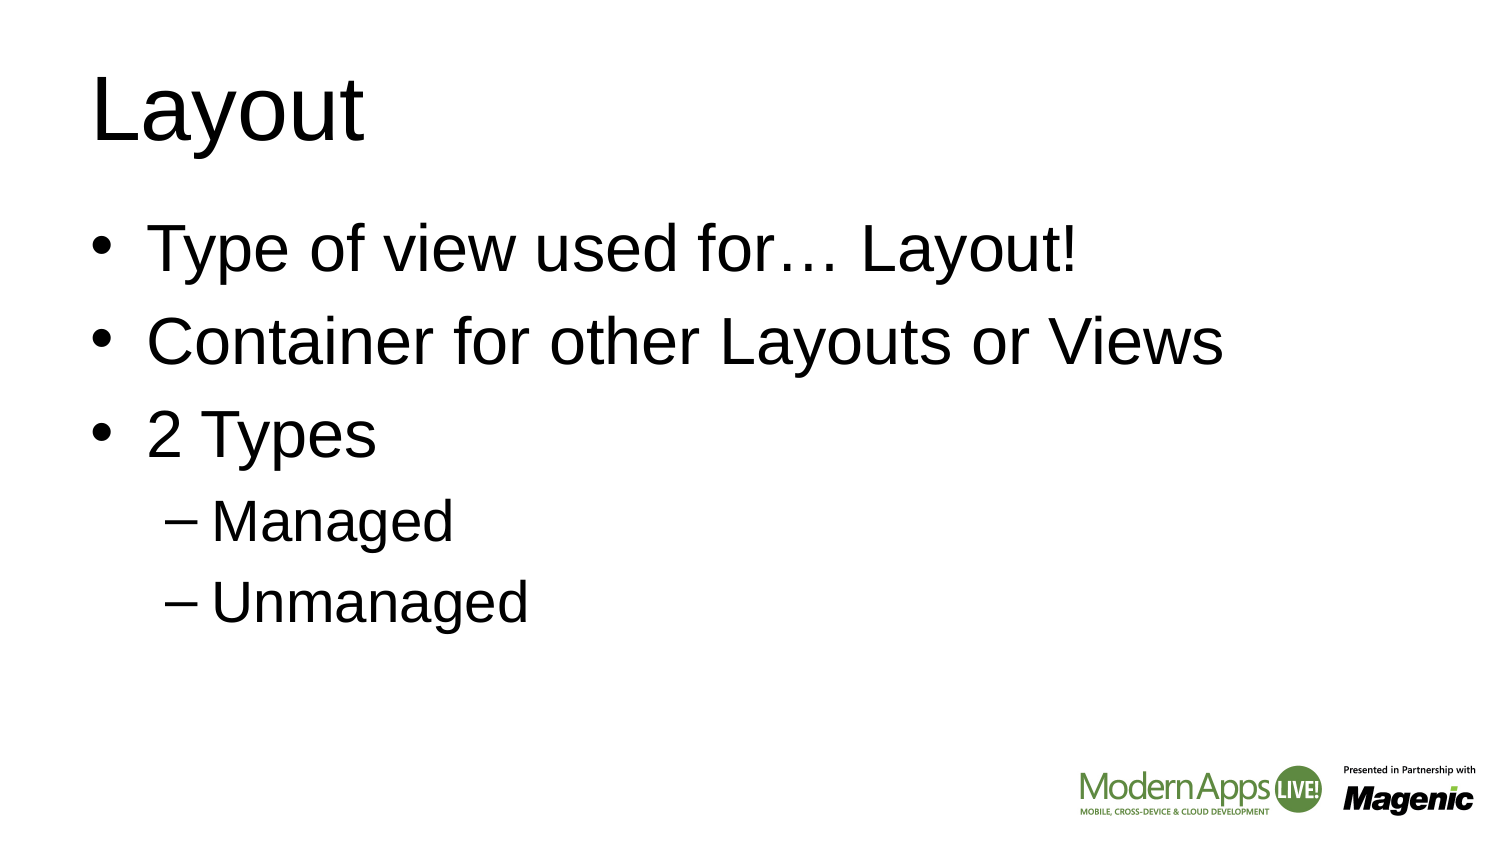

# Layout
Type of view used for… Layout!
Container for other Layouts or Views
2 Types
Managed
Unmanaged